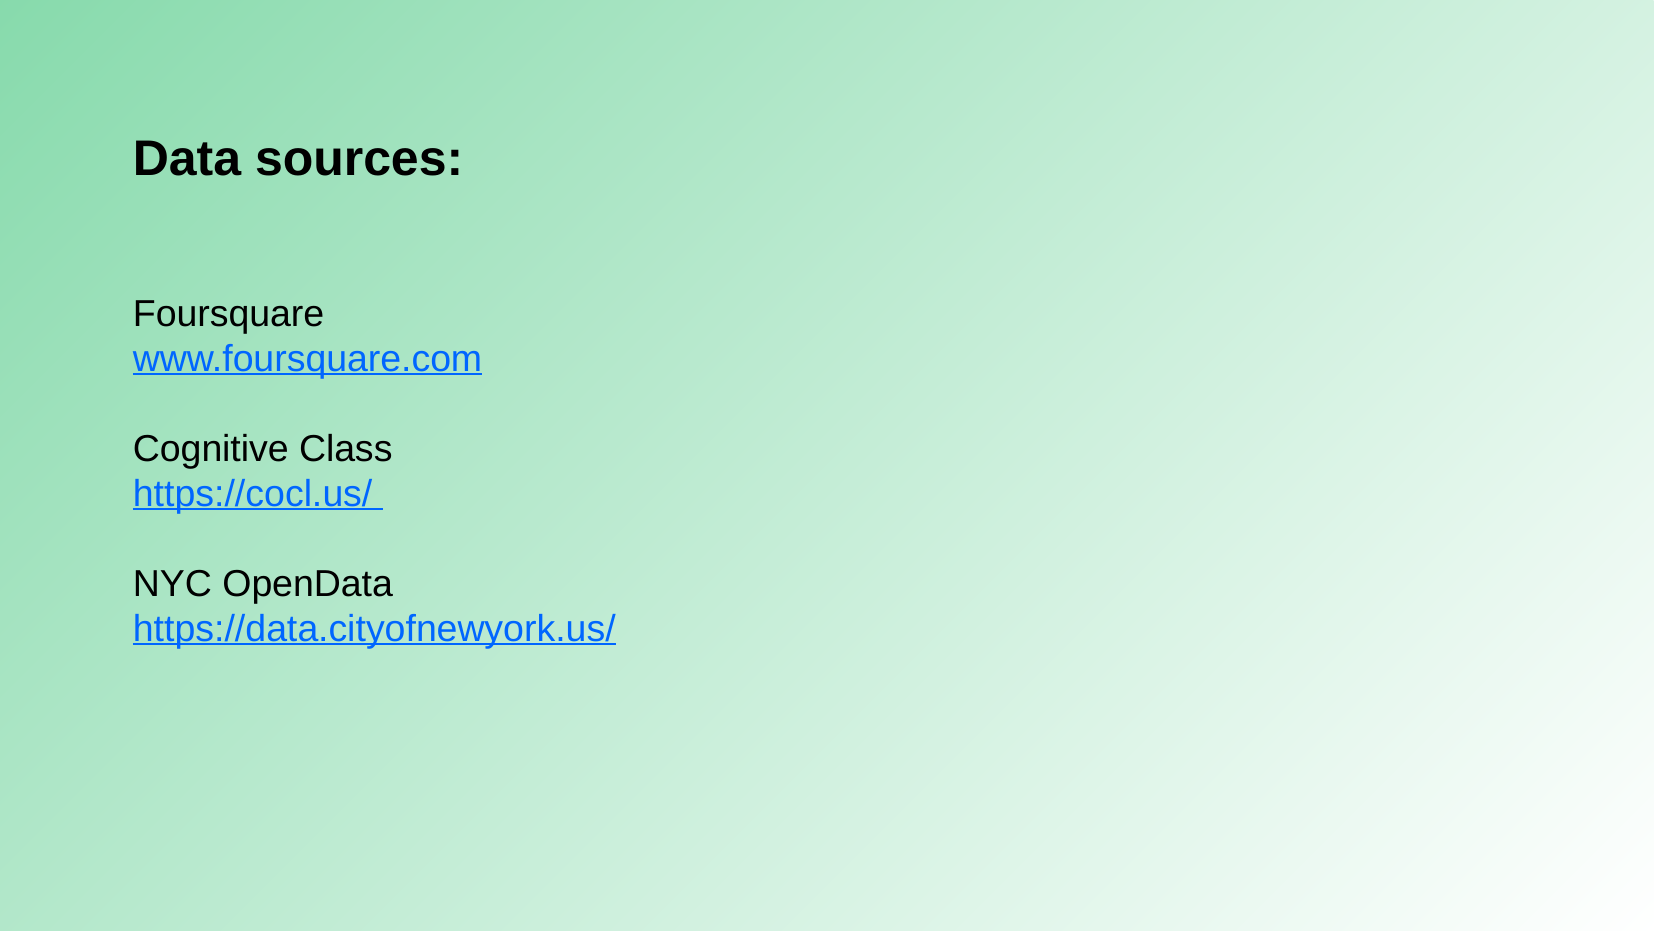

Data sources:

Foursquare
www.foursquare.com

Cognitive Class
https://cocl.us/

NYC OpenData
https://data.cityofnewyork.us/